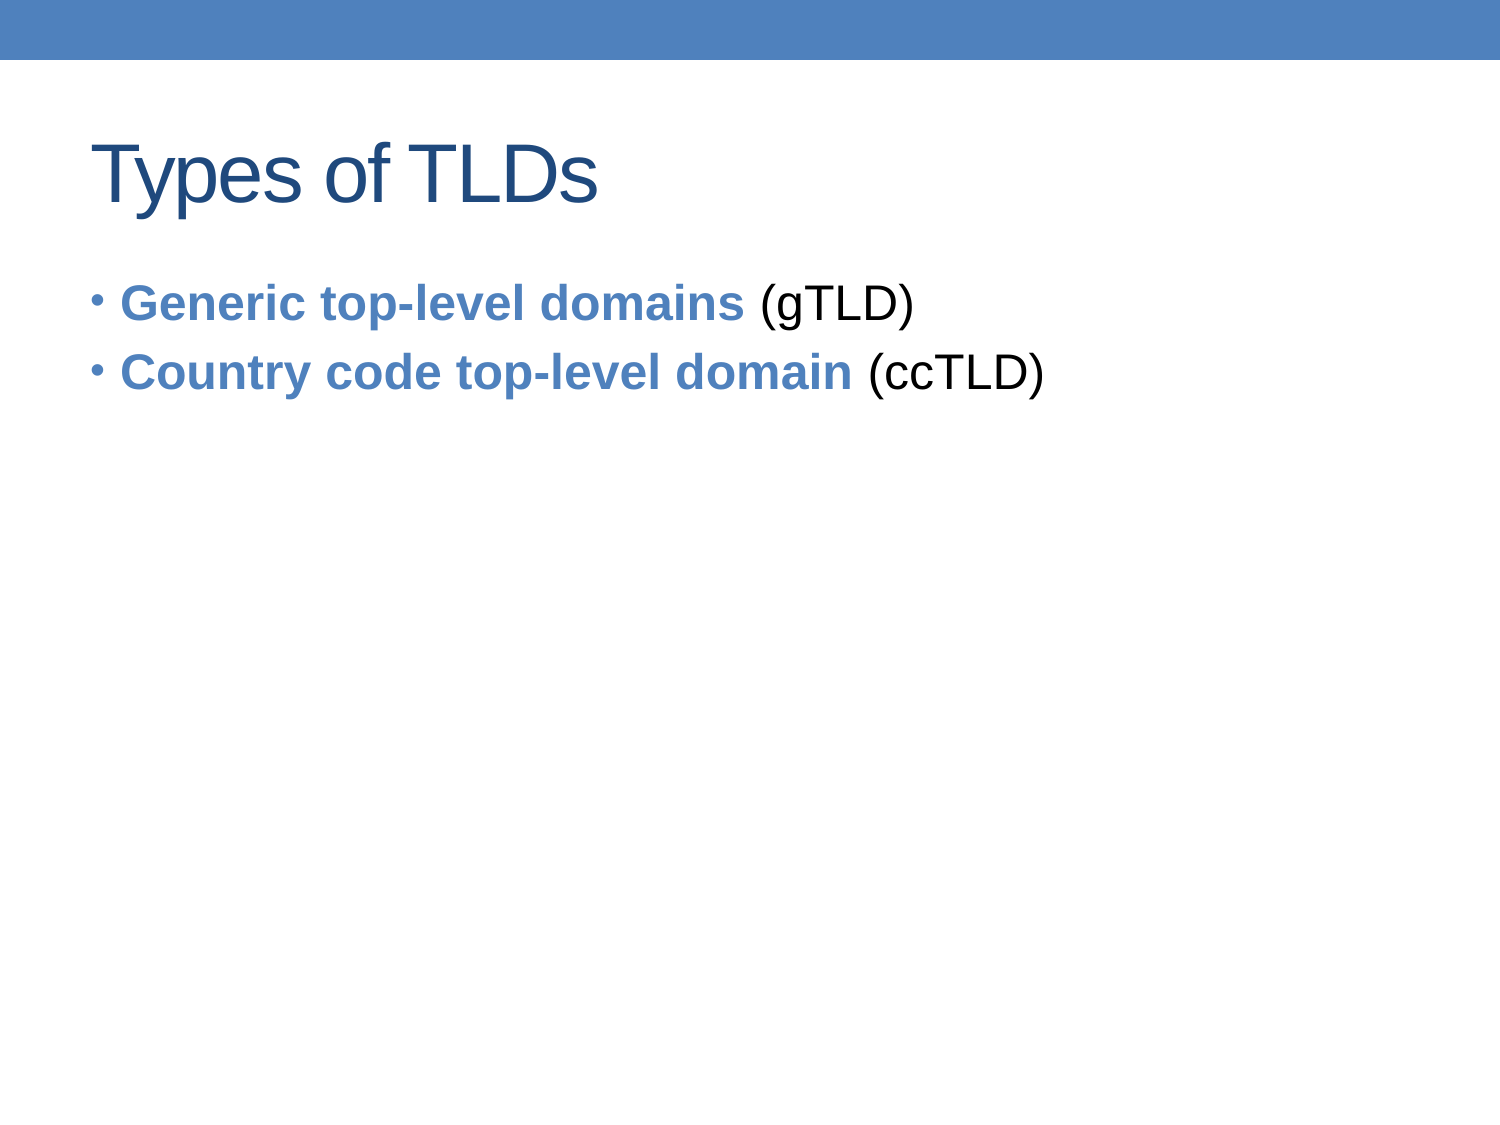

# Types of TLDs
Generic top-level domains (gTLD)
Country code top-level domain (ccTLD)